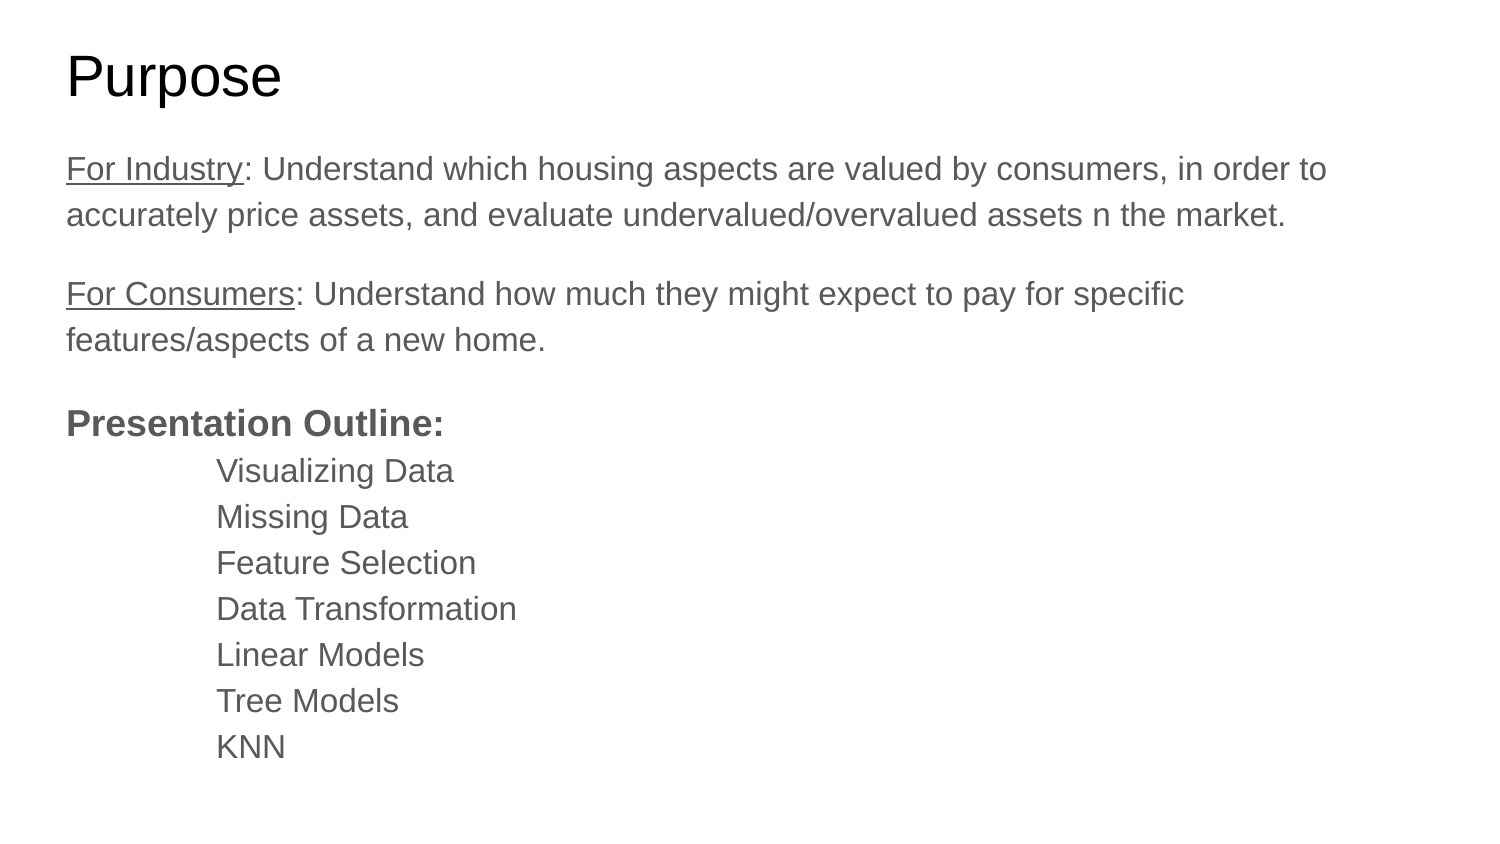

# Purpose
For Industry: Understand which housing aspects are valued by consumers, in order to accurately price assets, and evaluate undervalued/overvalued assets n the market.
For Consumers: Understand how much they might expect to pay for specific features/aspects of a new home.
Presentation Outline:
	Visualizing Data
	Missing Data
	Feature Selection
	Data Transformation
	Linear Models
	Tree Models
	KNN